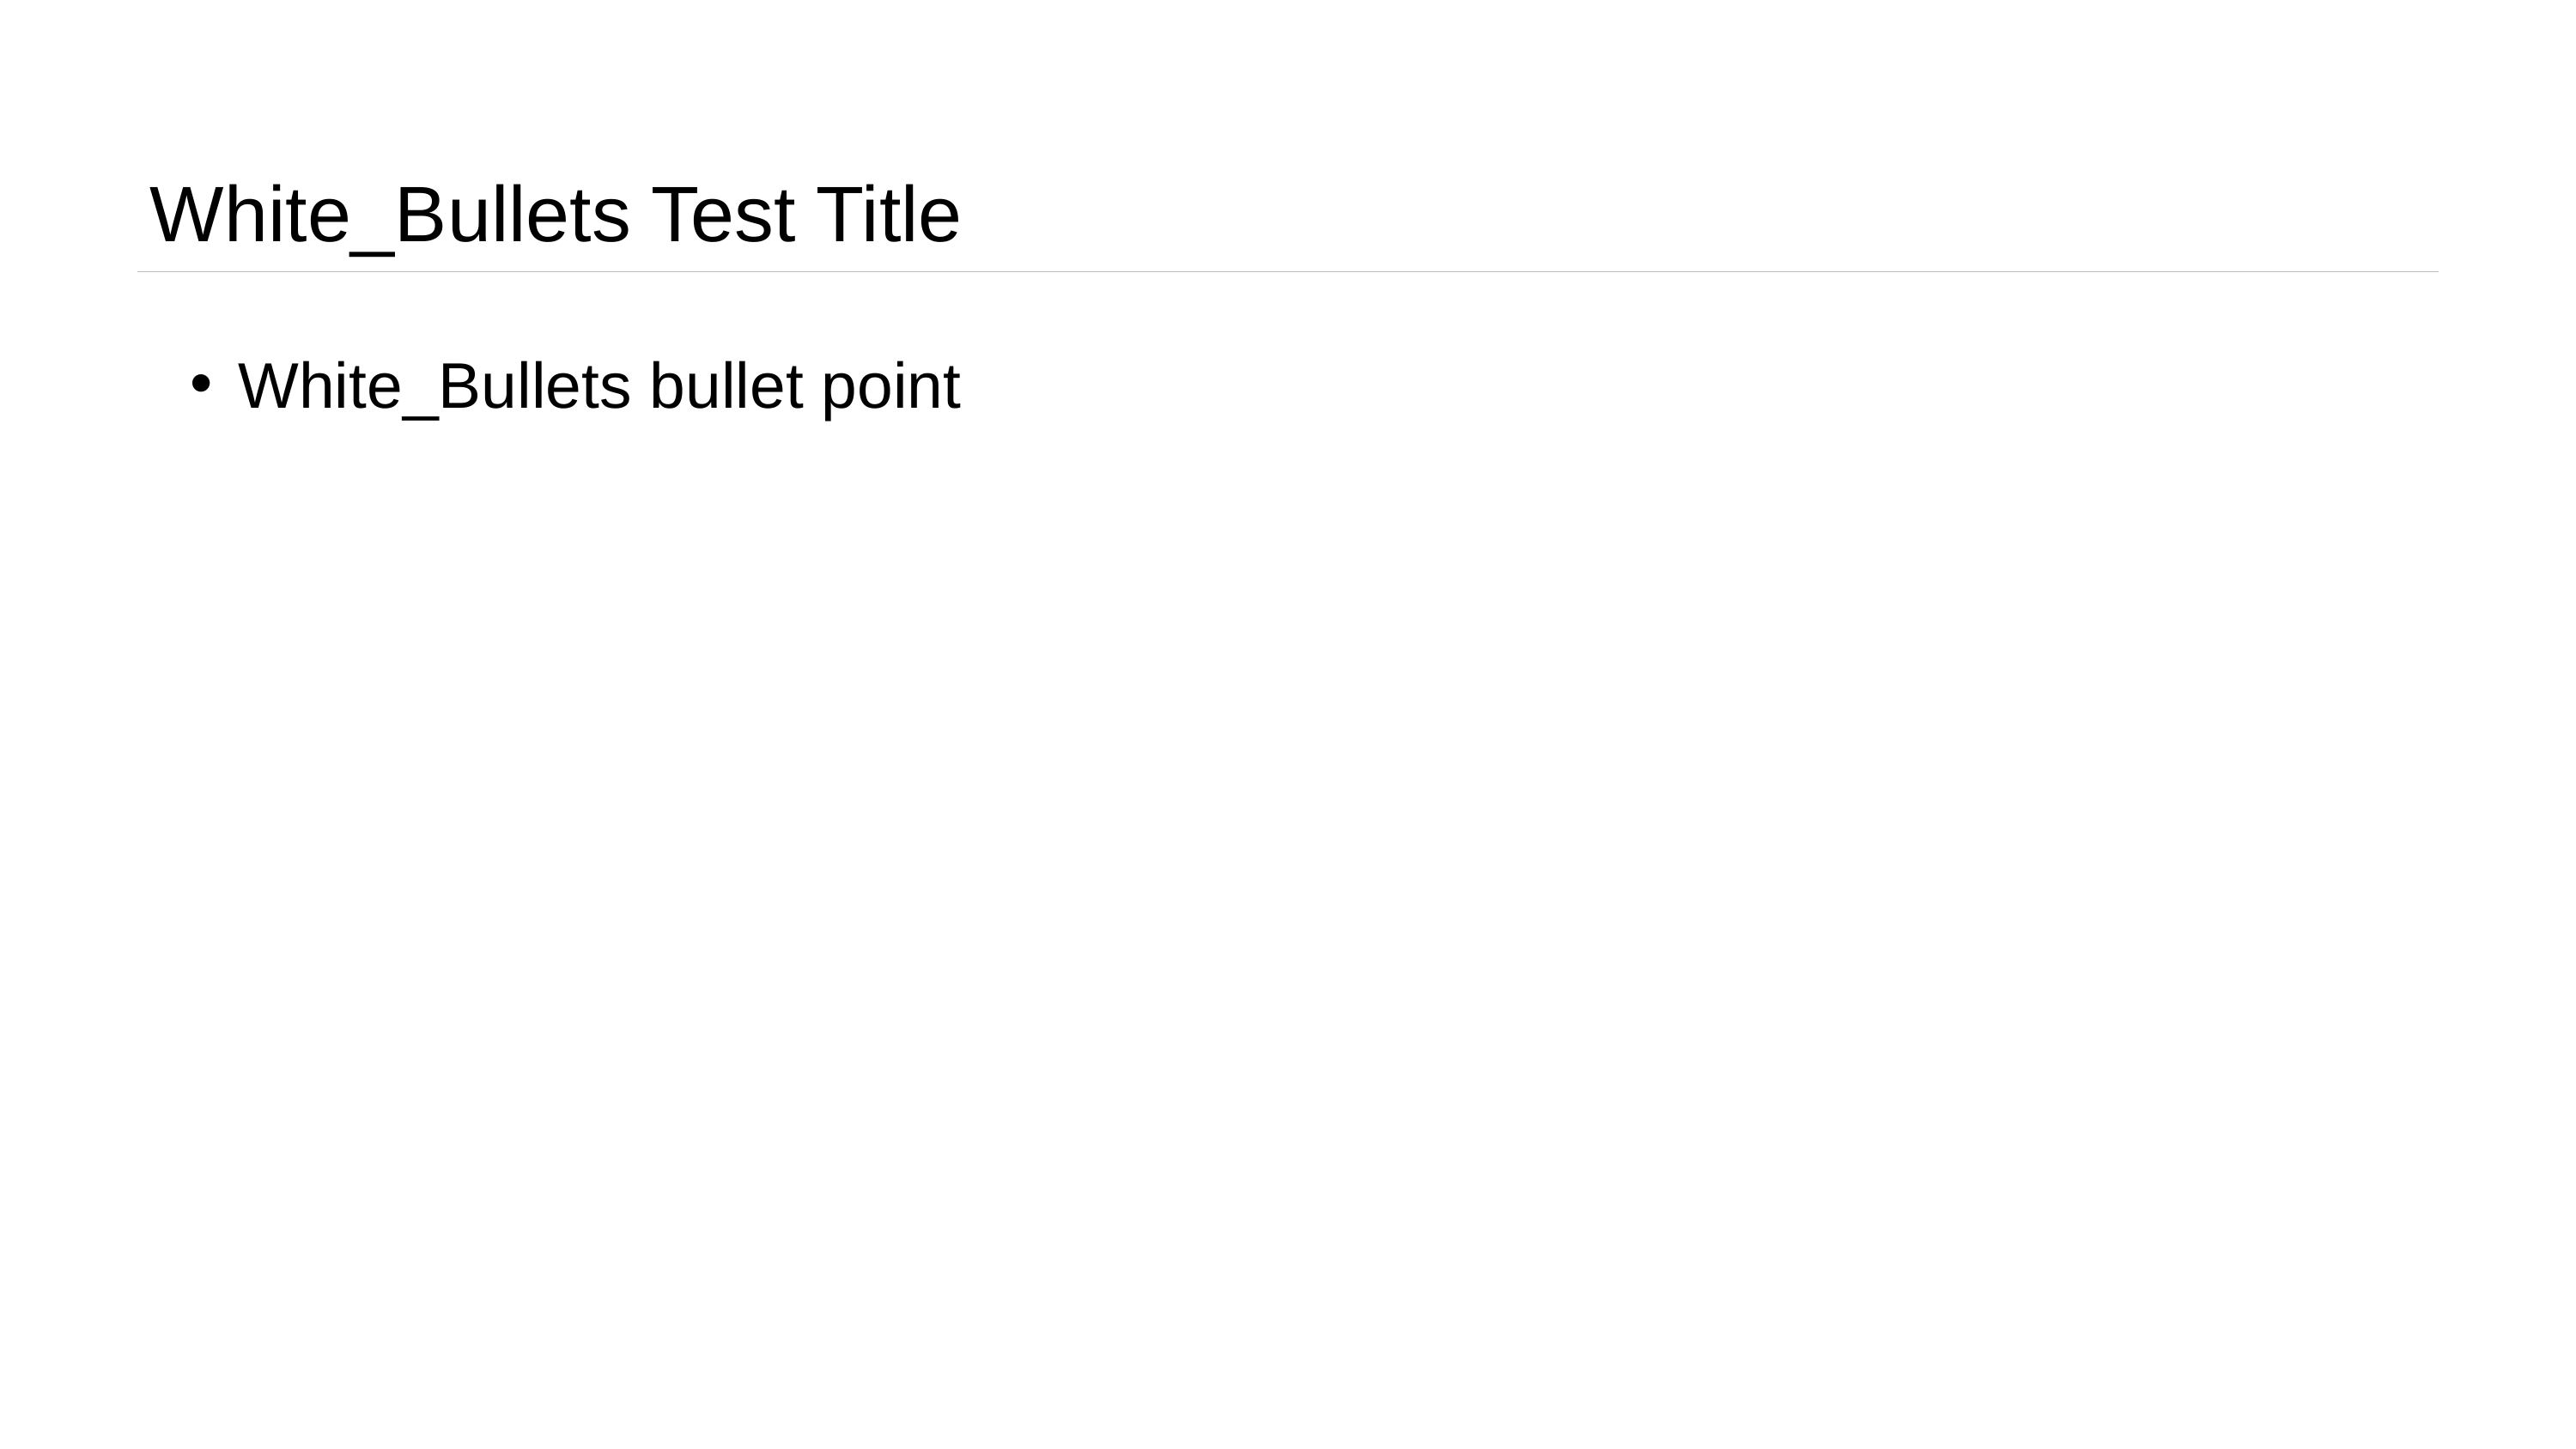

# White_Bullets Test Title
White_Bullets bullet point